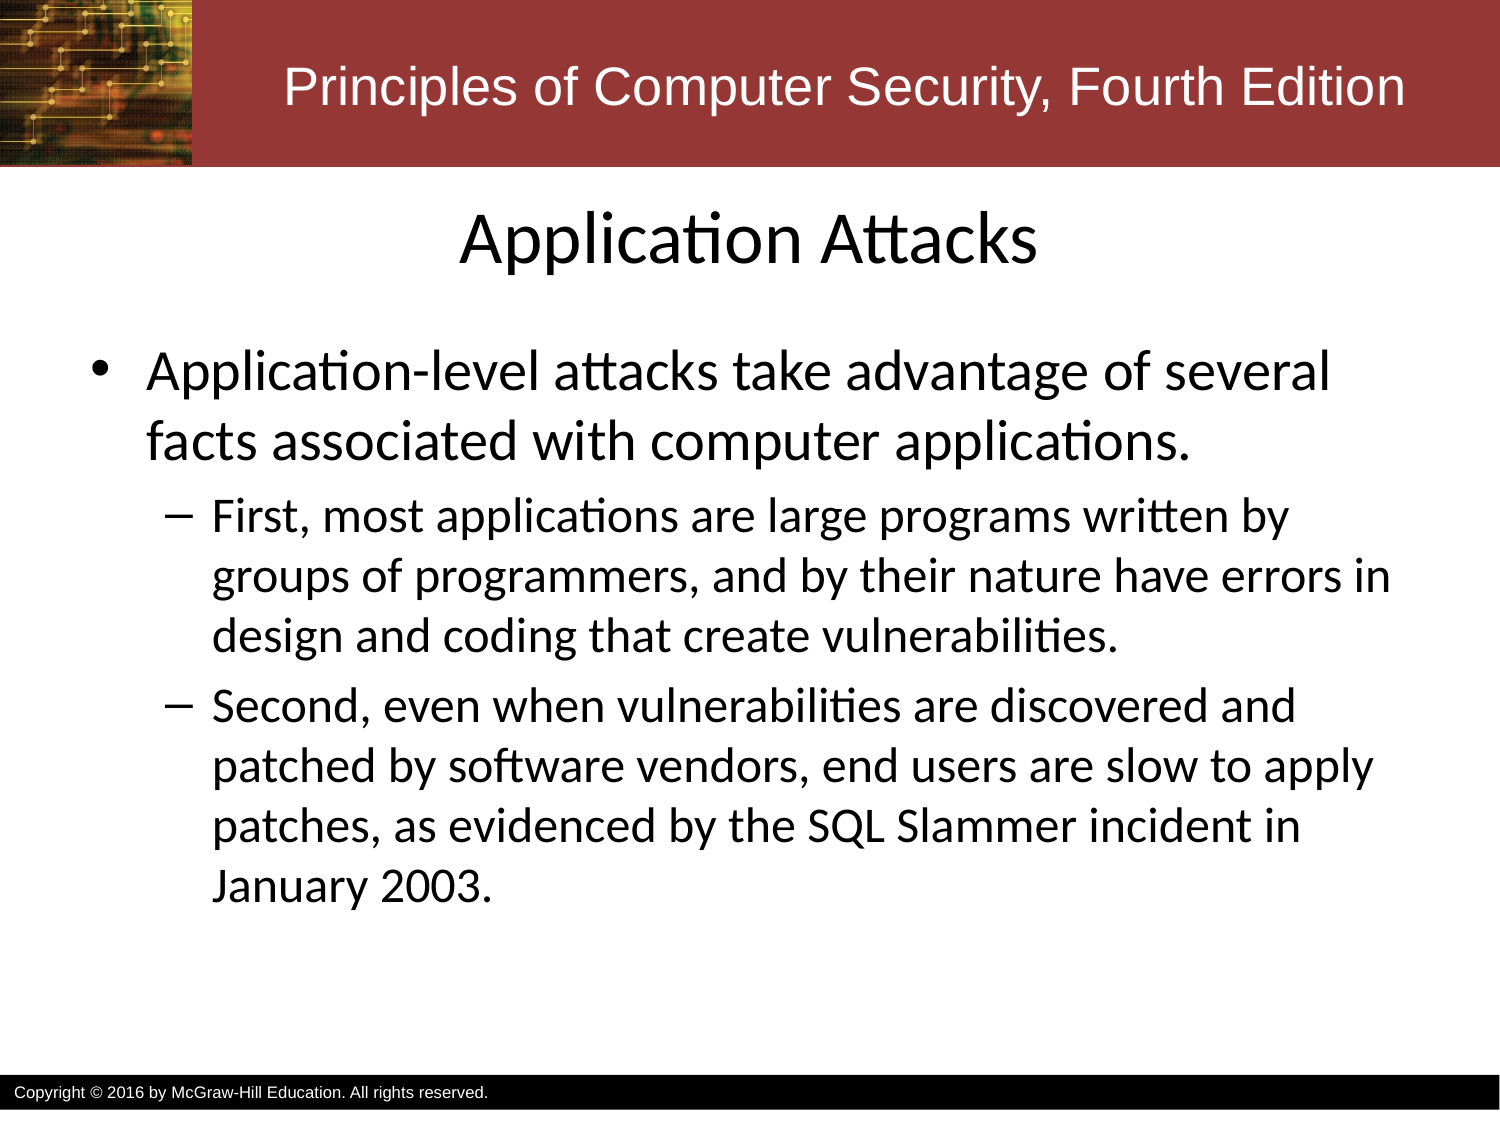

# Application Attacks
Application-level attacks take advantage of several facts associated with computer applications.
First, most applications are large programs written by groups of programmers, and by their nature have errors in design and coding that create vulnerabilities.
Second, even when vulnerabilities are discovered and patched by software vendors, end users are slow to apply patches, as evidenced by the SQL Slammer incident in January 2003.